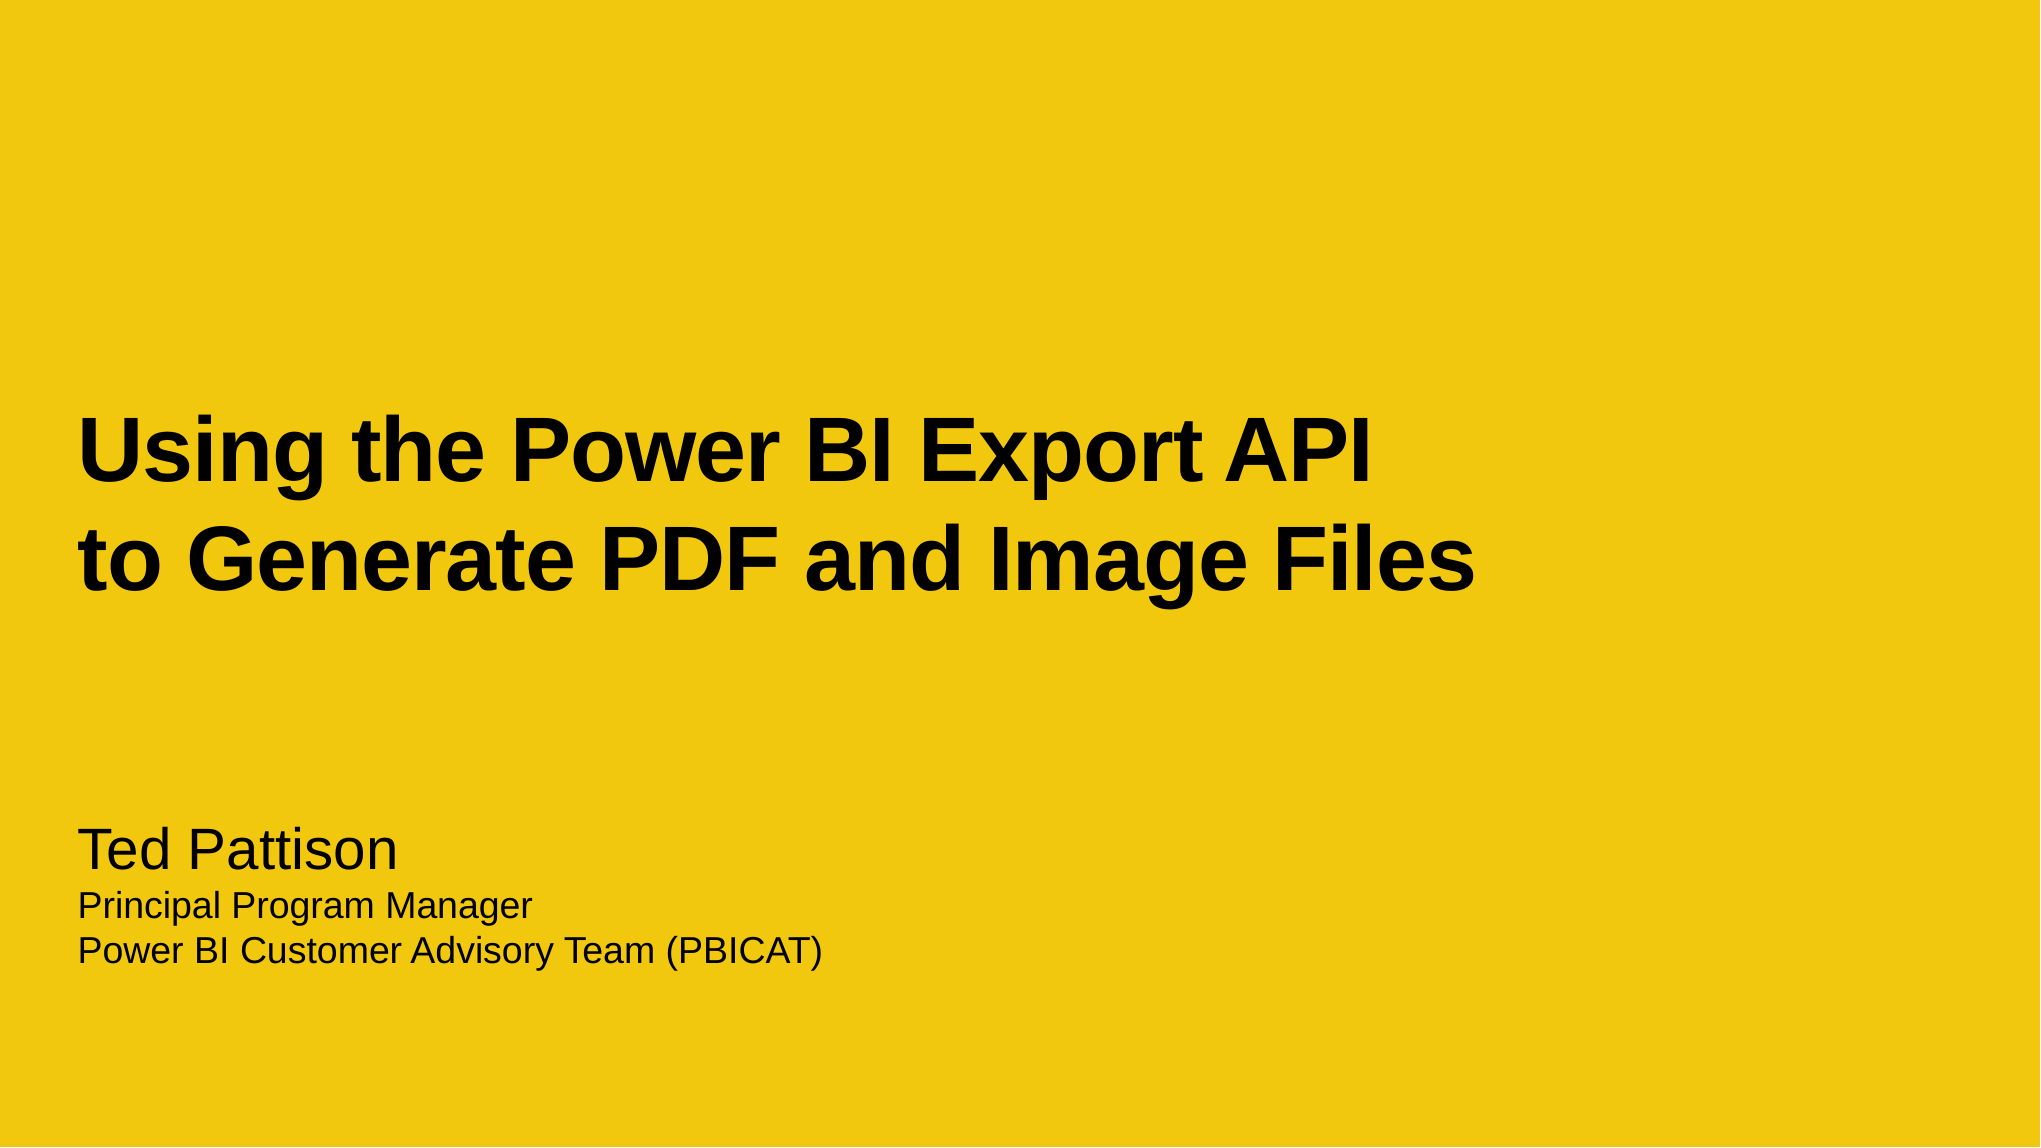

# Using the Power BI Export API to Generate PDF and Image Files
Ted Pattison
Principal Program Manager
Power BI Customer Advisory Team (PBICAT)